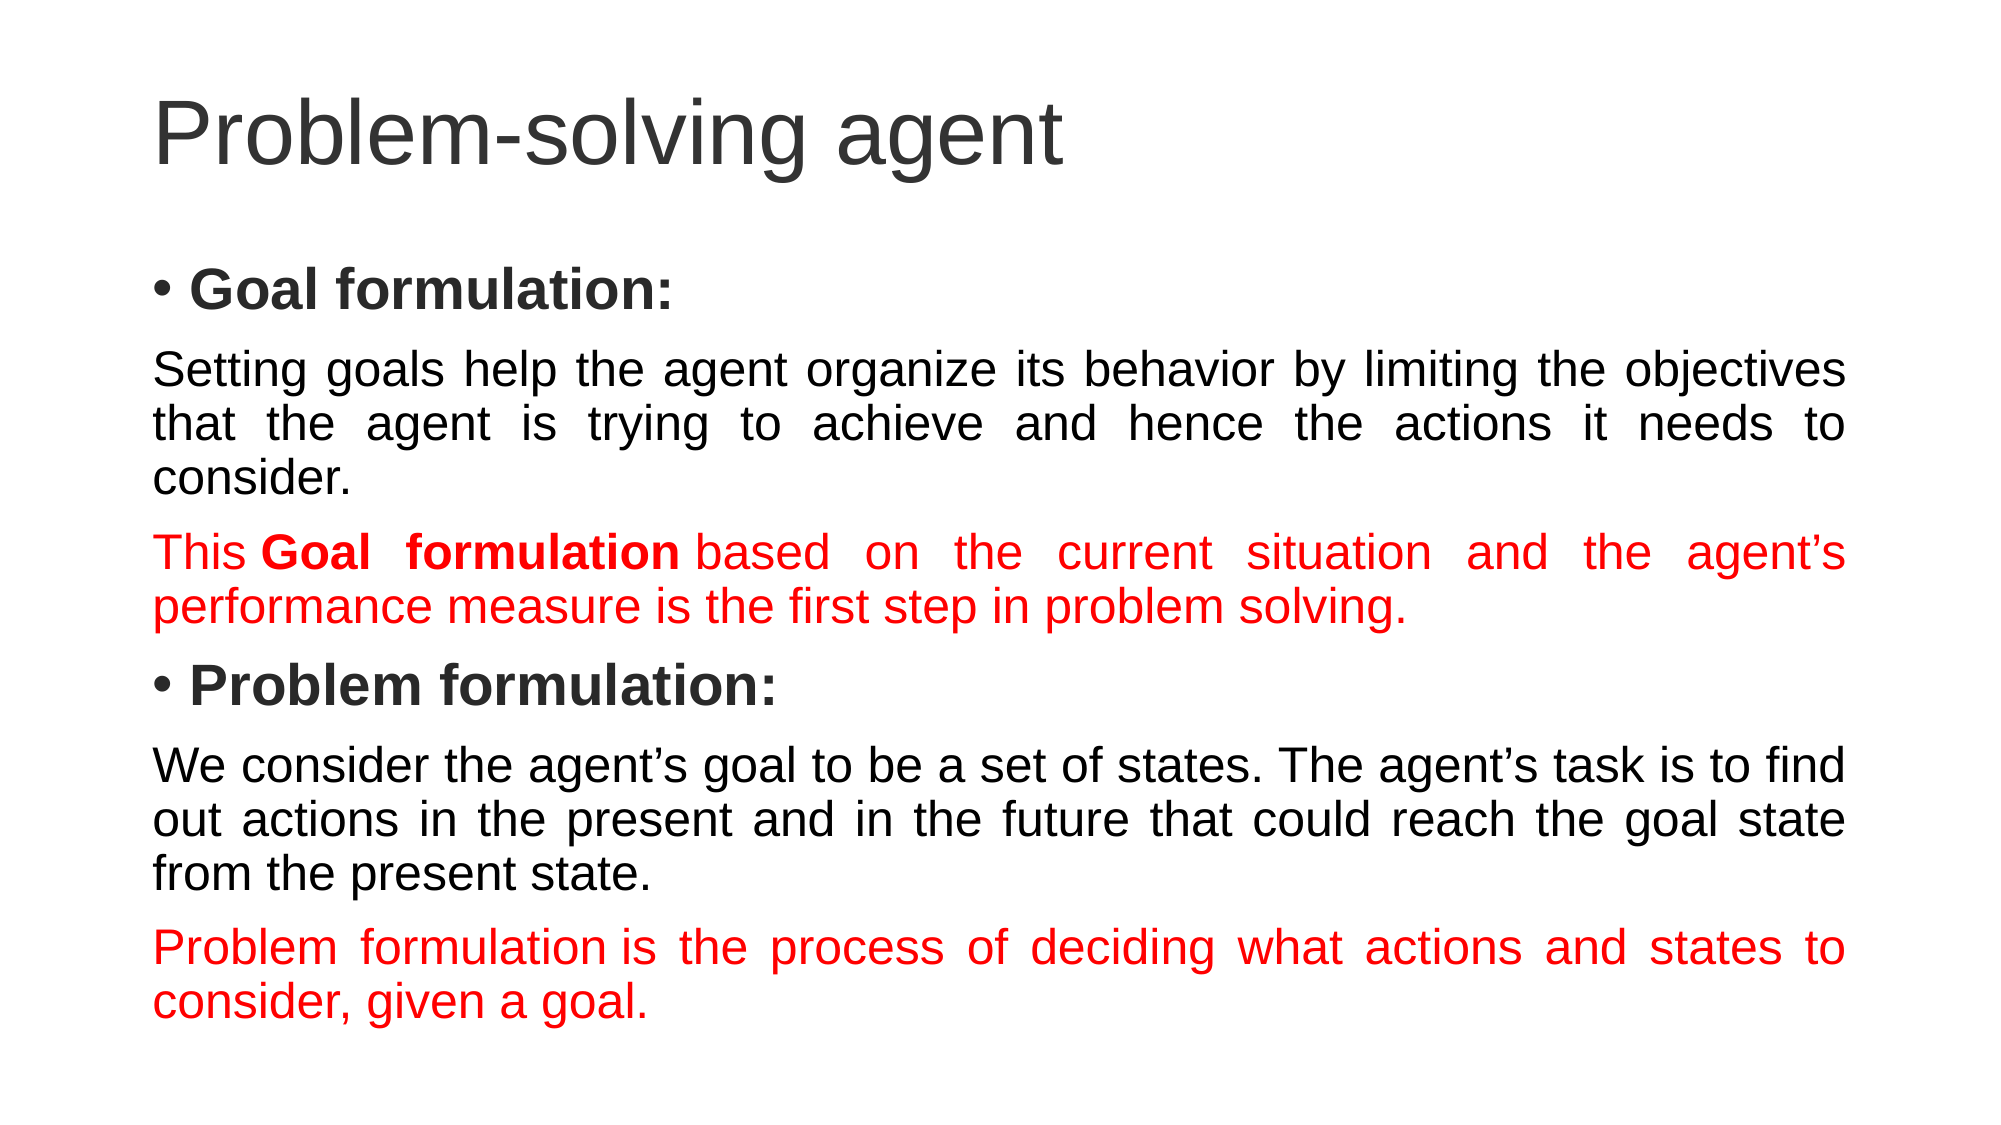

# Problem-solving agent
Goal formulation:
Setting goals help the agent organize its behavior by limiting the objectives that the agent is trying to achieve and hence the actions it needs to consider.
This Goal formulation based on the current situation and the agent’s performance measure is the first step in problem solving.
Problem formulation:
We consider the agent’s goal to be a set of states. The agent’s task is to find out actions in the present and in the future that could reach the goal state from the present state.
Problem formulation is the process of deciding what actions and states to consider, given a goal.